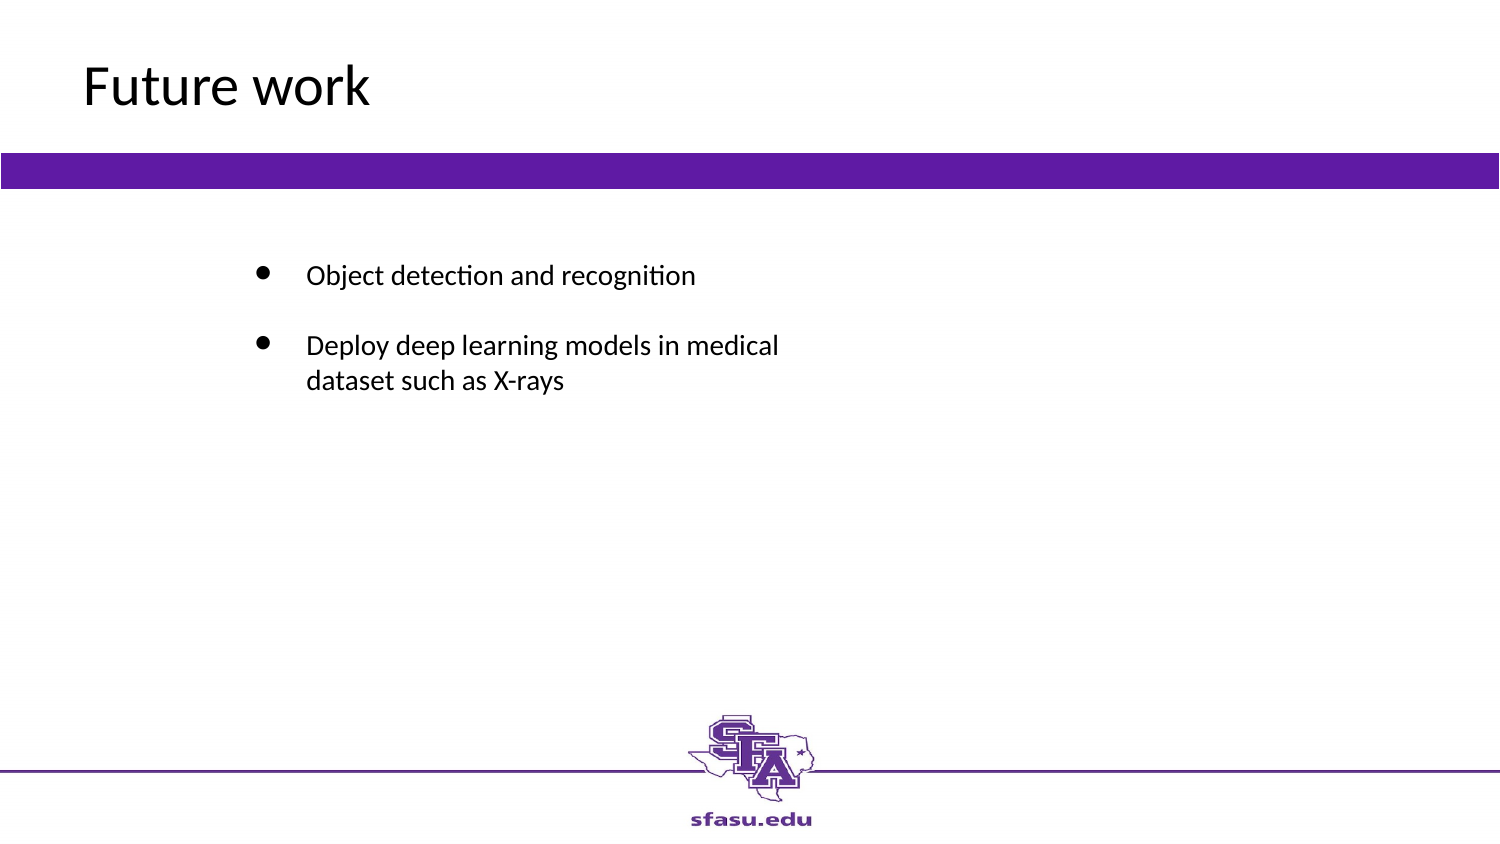

# Future work

Object detection and recognition

Deploy deep learning models in medical dataset such as X-rays